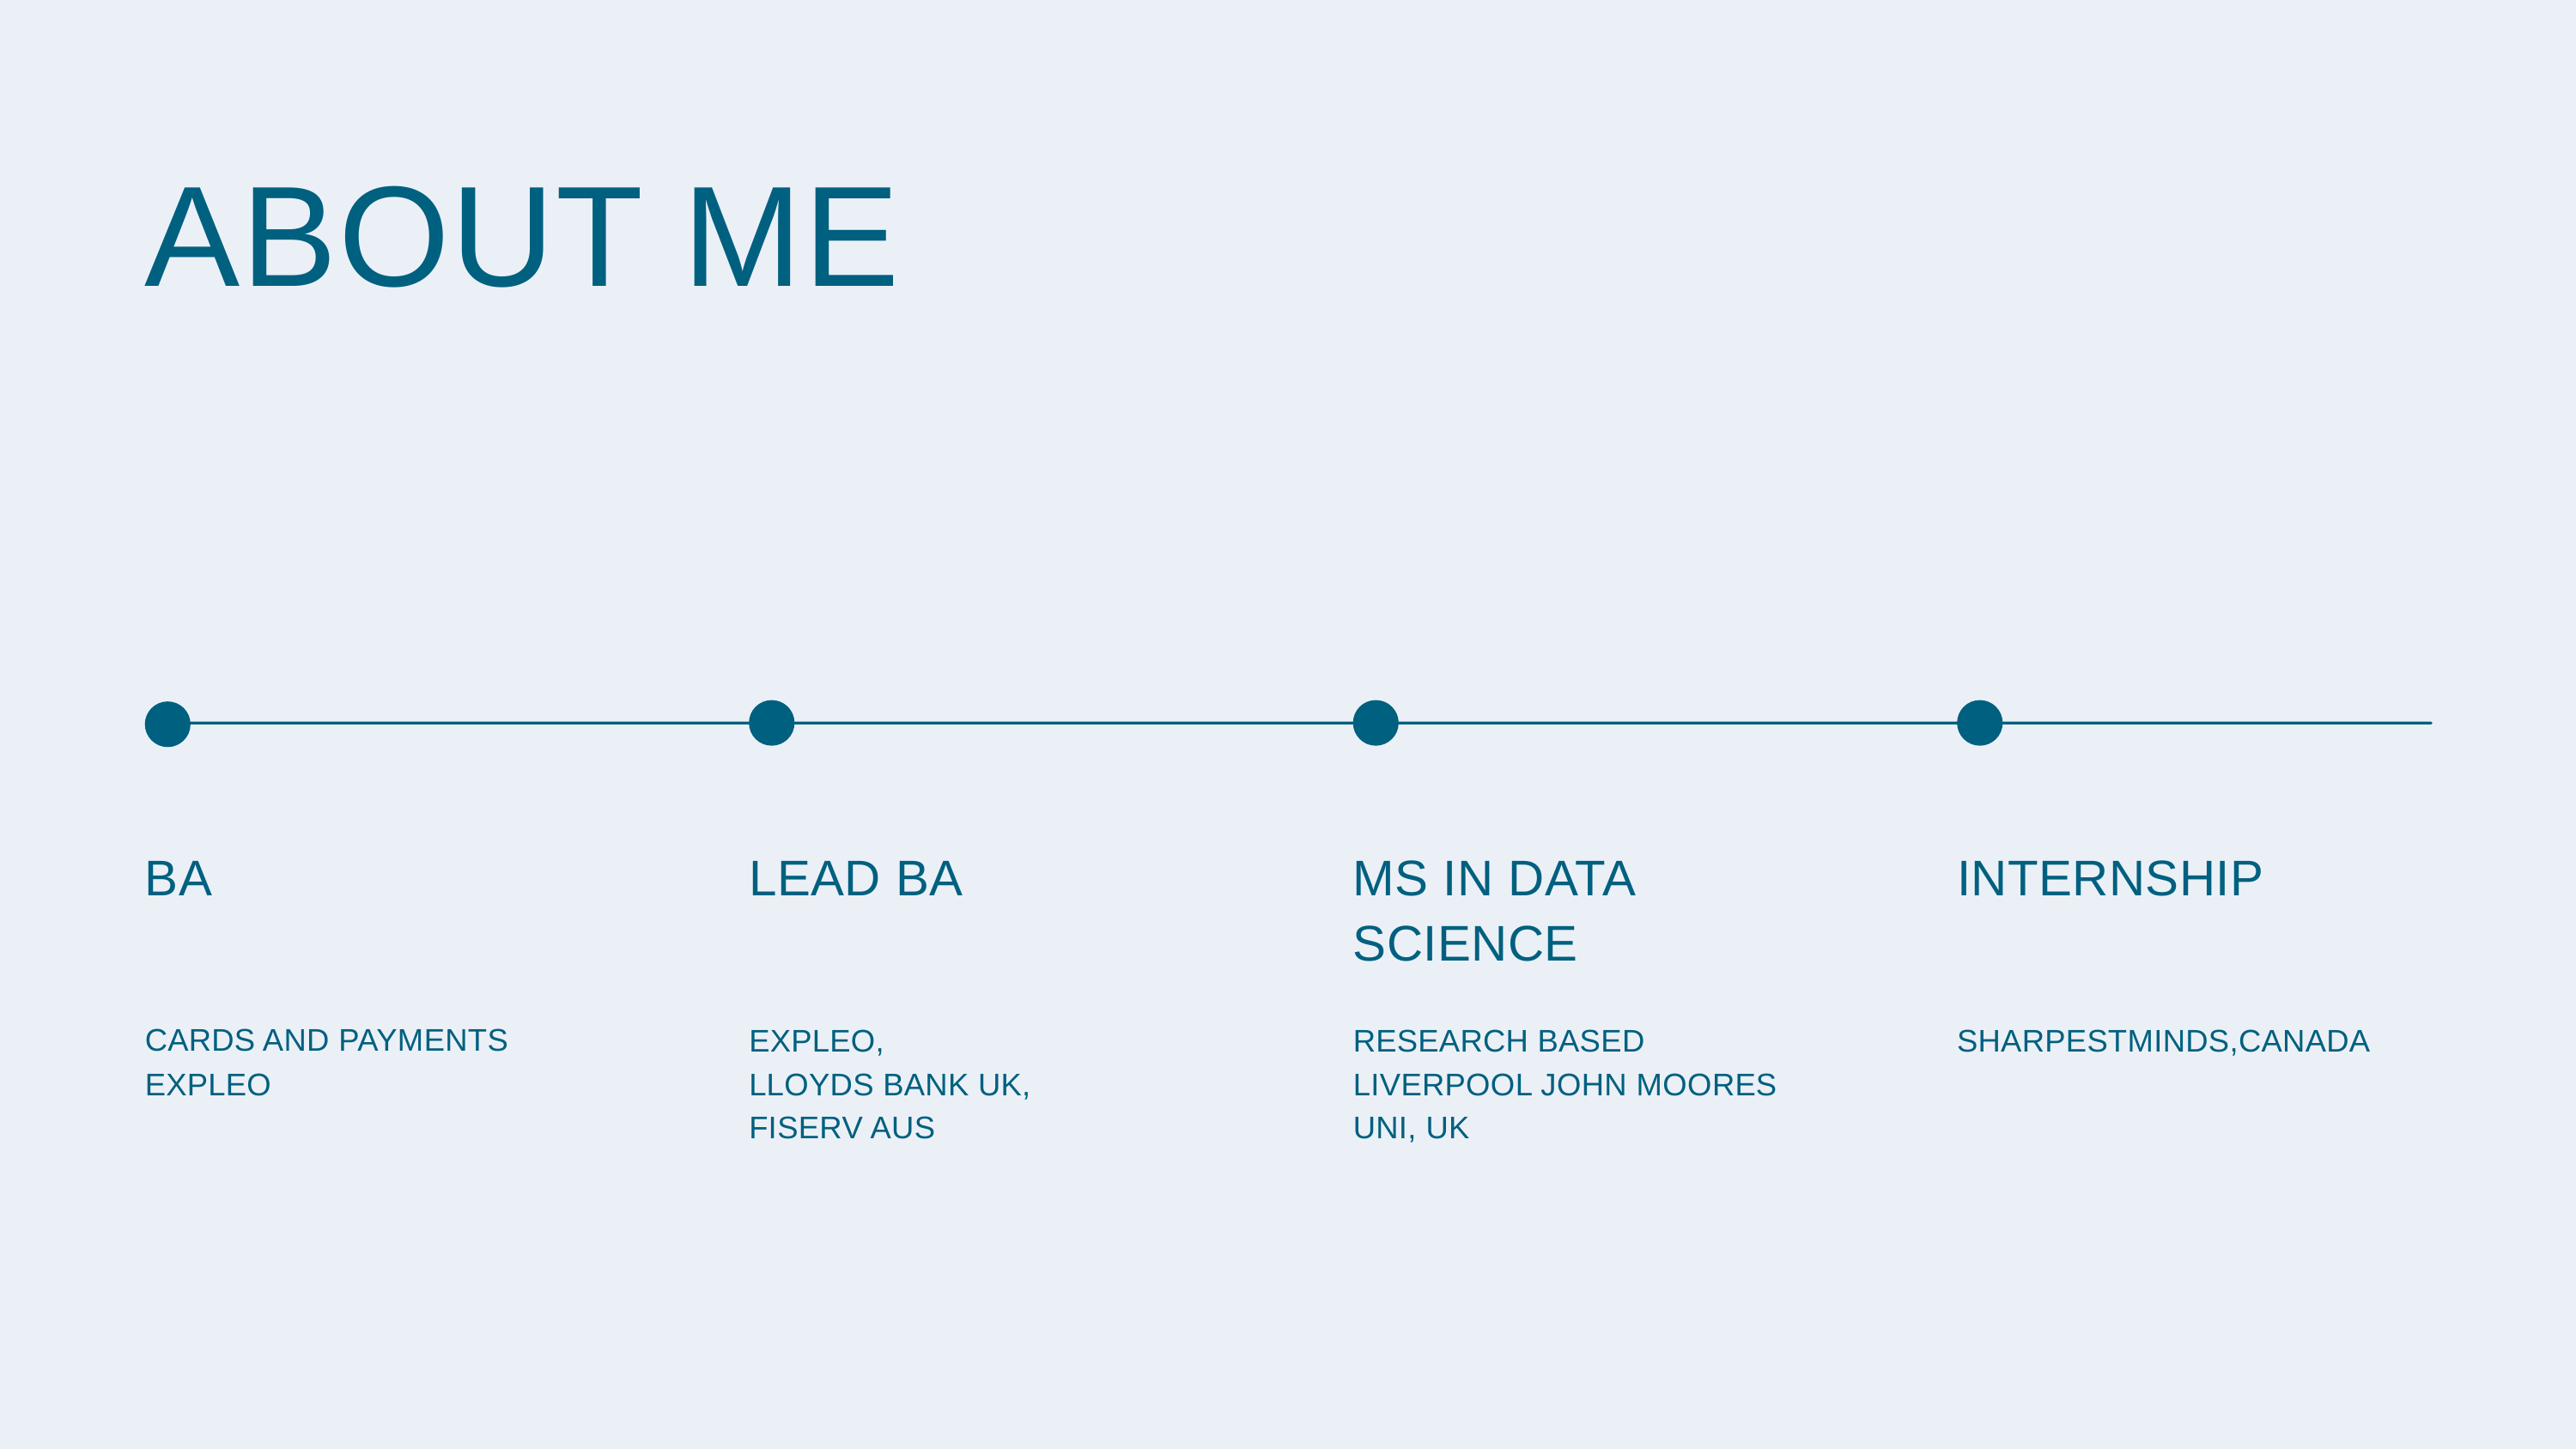

ABOUT ME

BA
LEAD BA
MS IN DATA SCIENCE
INTERNSHIP
CARDS AND PAYMENTS
EXPLEO
EXPLEO,
LLOYDS BANK UK,
FISERV AUS
RESEARCH BASED
LIVERPOOL JOHN MOORES UNI, UK
SHARPESTMINDS,CANADA